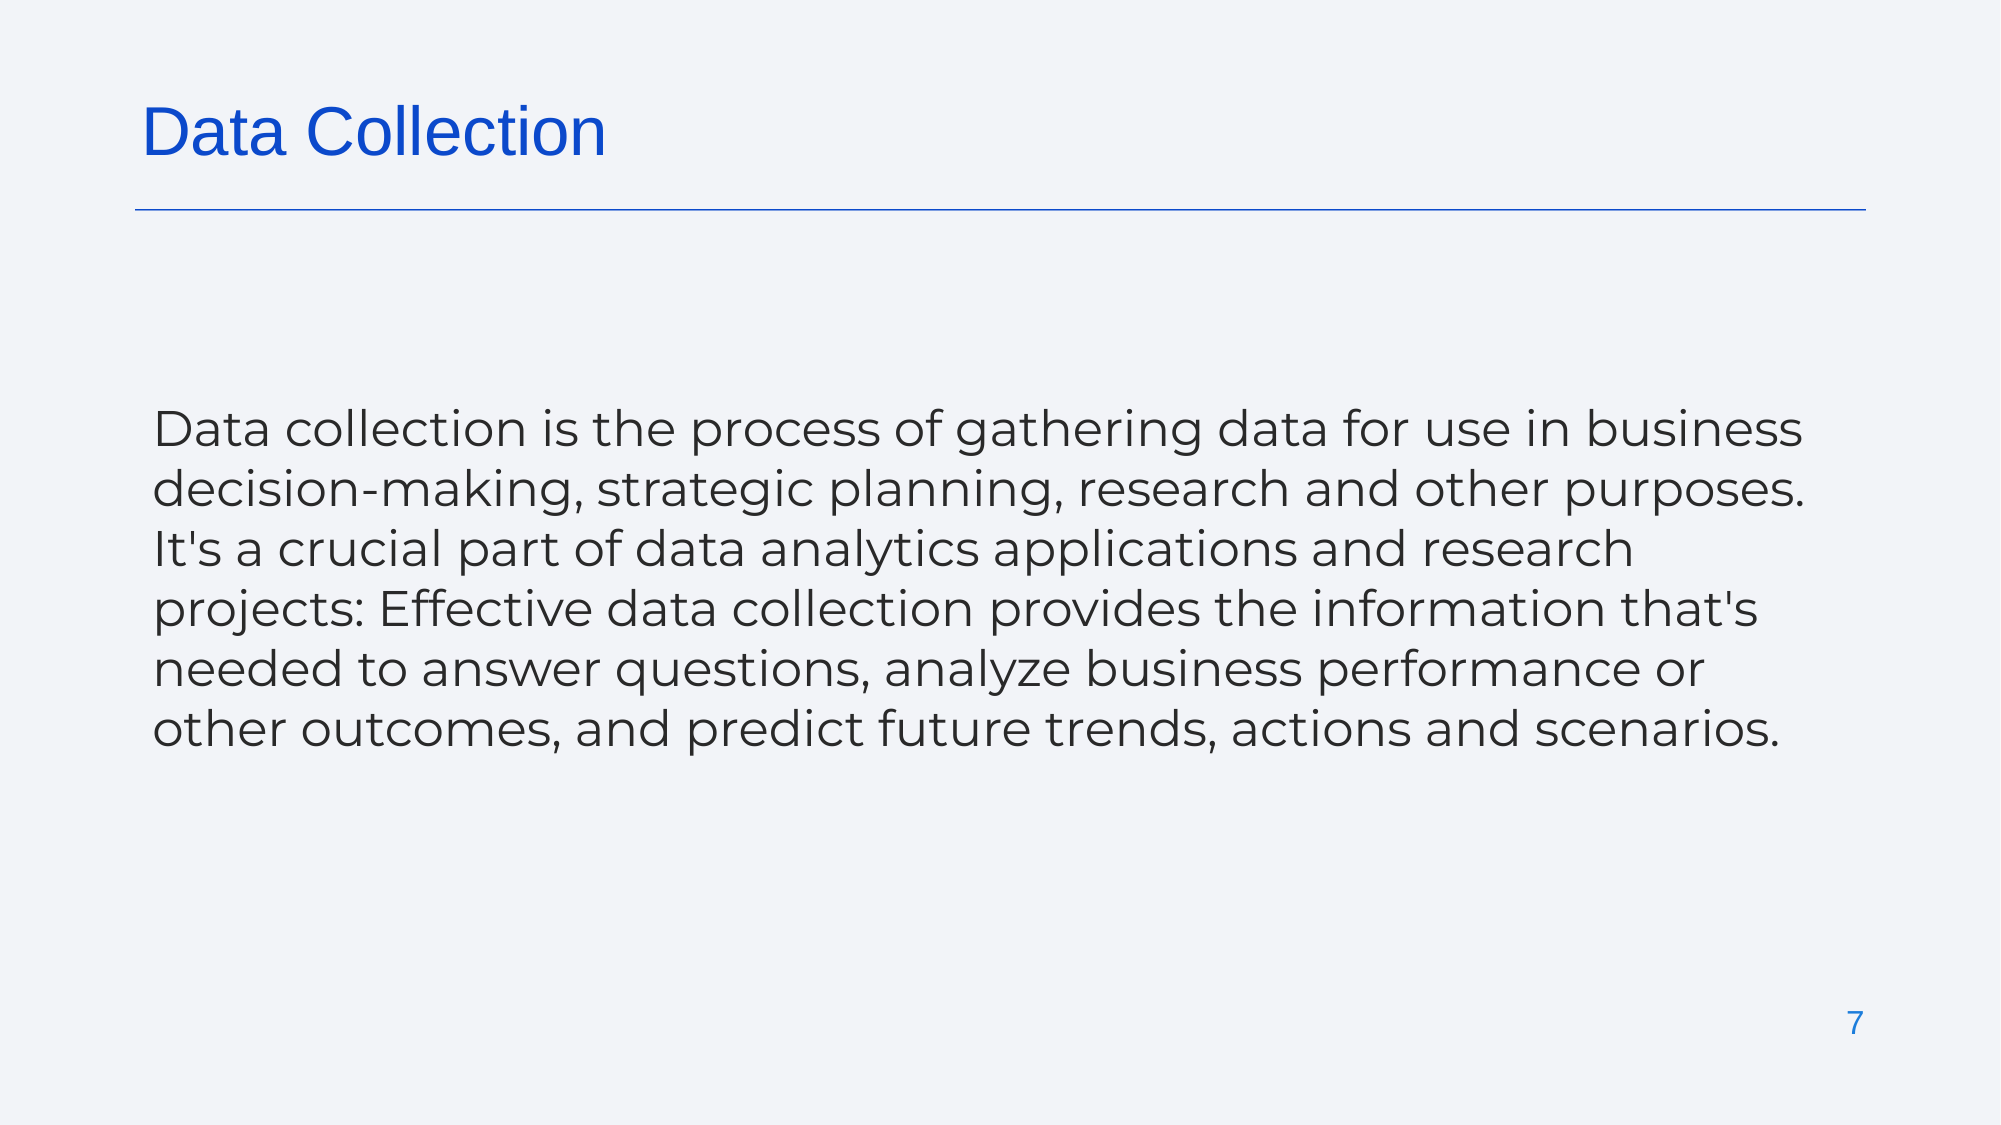

Data Collection

Data collection is the process of gathering data for use in business decision-making, strategic planning, research and other purposes. It's a crucial part of data analytics applications and research projects: Effective data collection provides the information that's needed to answer questions, analyze business performance or other outcomes, and predict future trends, actions and scenarios.

7